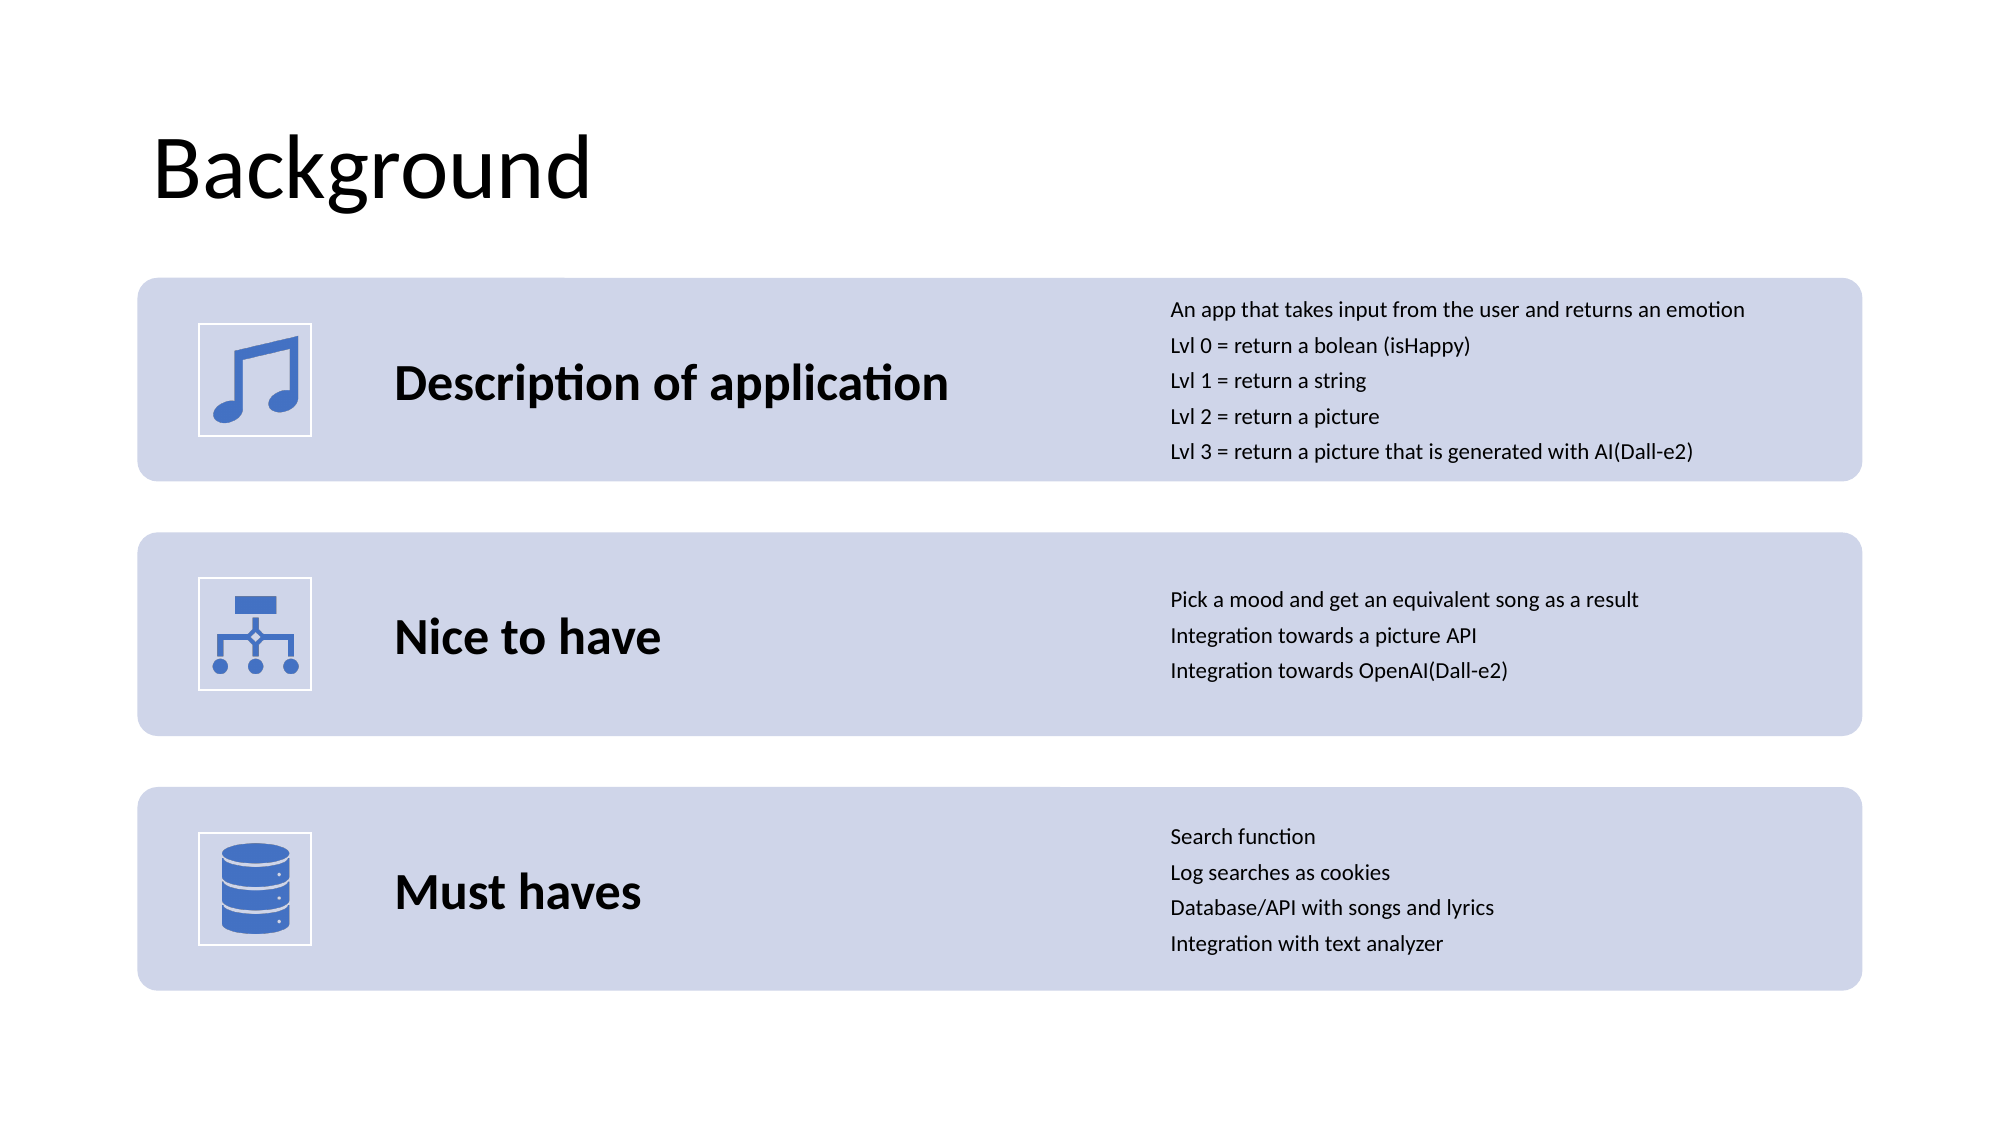

# Background
Description of application

An app that takes input from the user and returns an emotion
Lvl 0 = return a bolean (isHappy)
Lvl 1 = return a string
Lvl 2 = return a picture
Lvl 3 = return a picture that is generated with AI(Dall-e2)

Nice to have
Pick a mood and get an equivalent song as a result
Integration towards a picture API
Integration towards OpenAI(Dall-e2)
Must haves
Search function
Log searches as cookies
Database/API with songs and lyrics
Integration with text analyzer